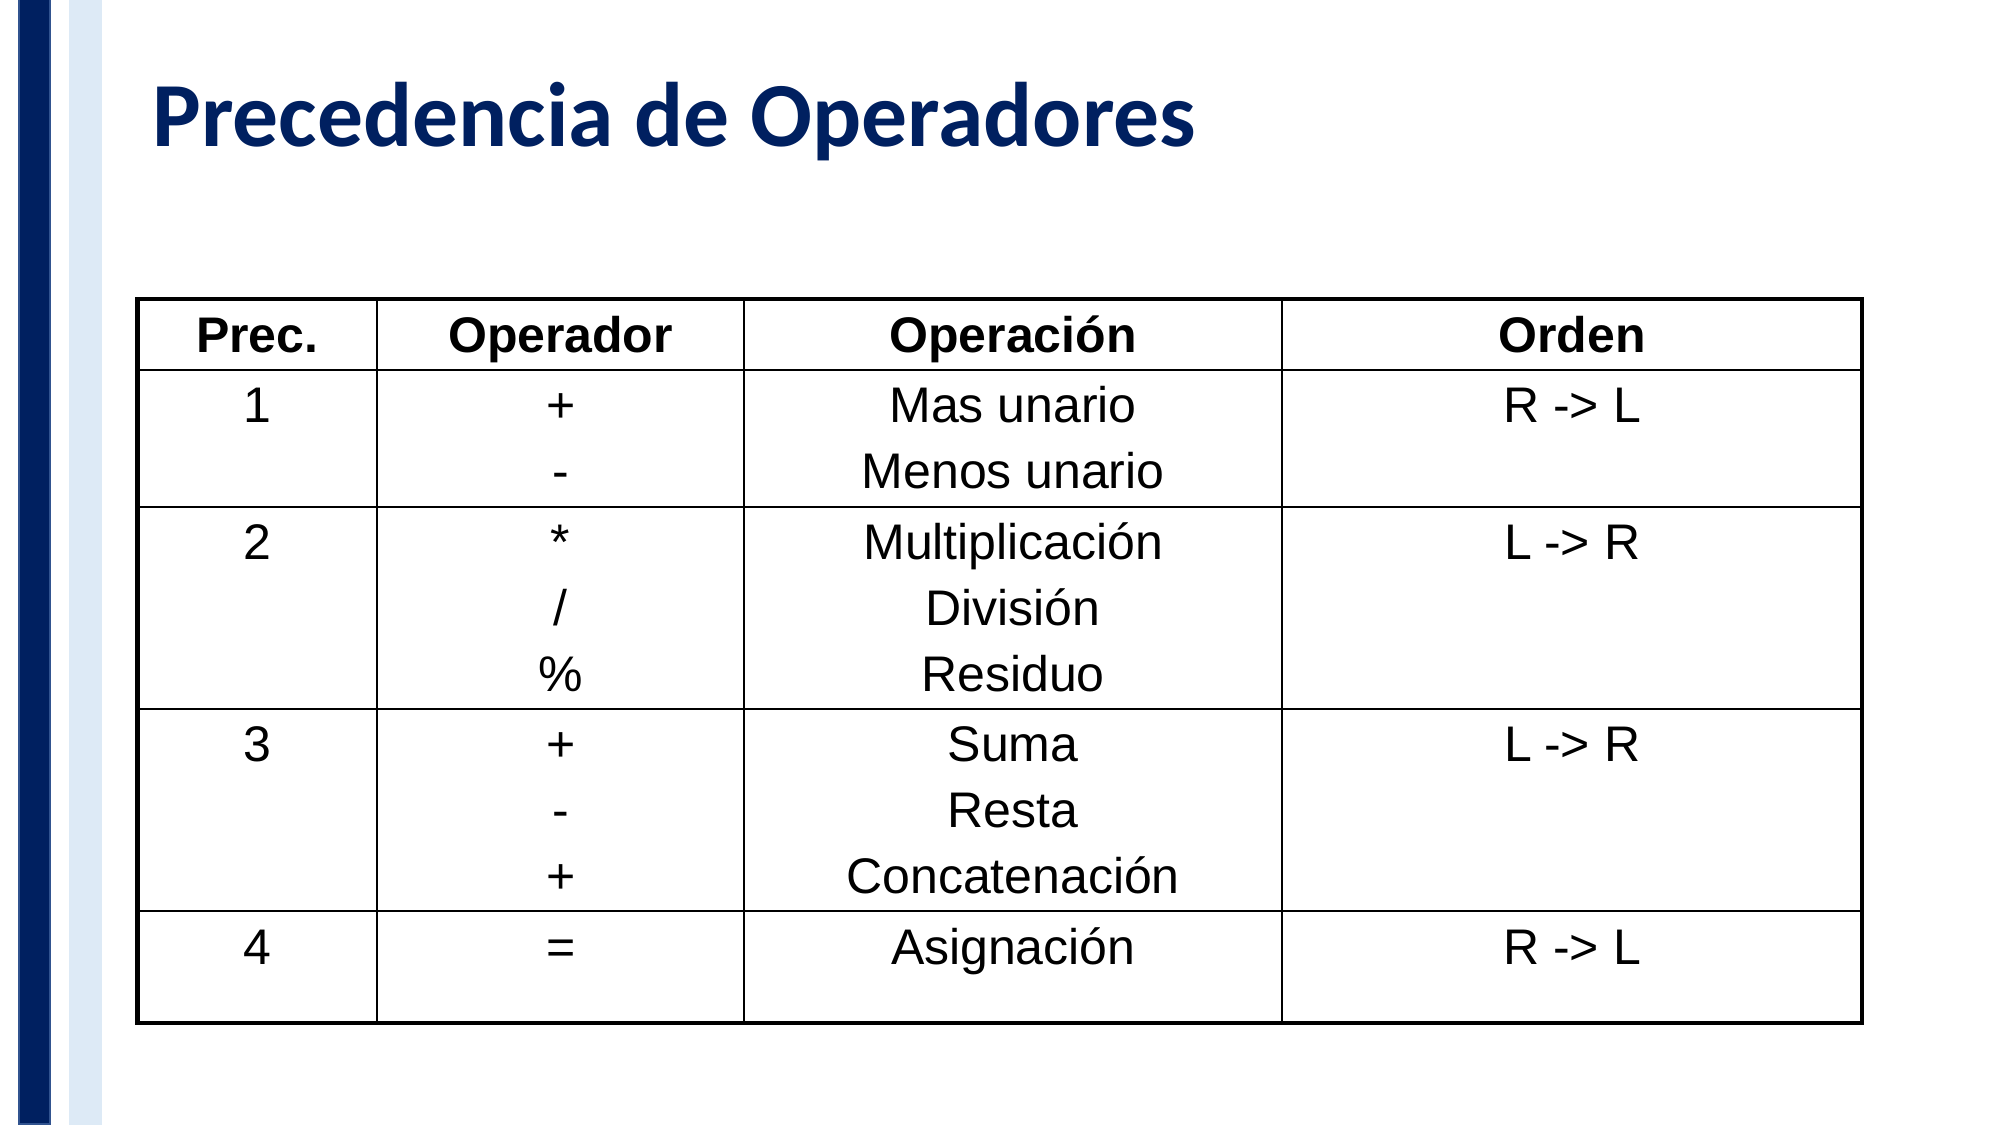

# Precedencia de Operadores
| Prec. | Operador | Operación | Orden |
| --- | --- | --- | --- |
| 1 | + - | Mas unario Menos unario | R -> L |
| 2 | \* / % | Multiplicación División Residuo | L -> R |
| 3 | + - + | Suma Resta Concatenación | L -> R |
| 4 | = | Asignación | R -> L |